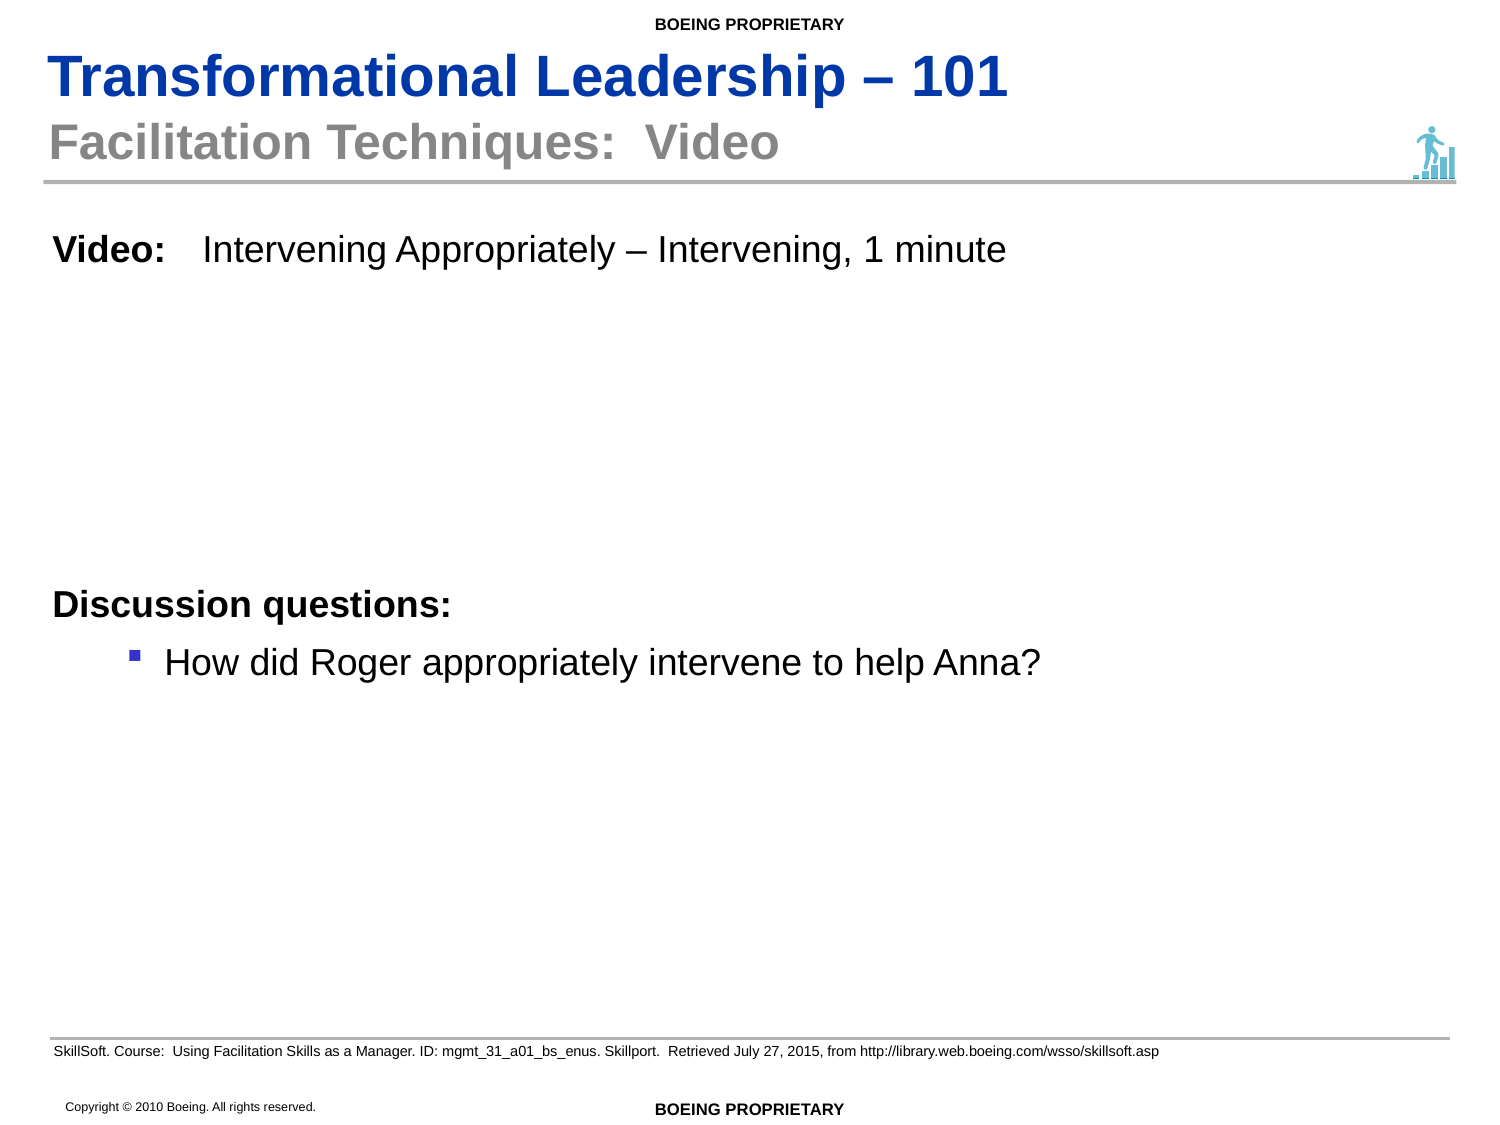

# Facilitation Techniques:  Video
Video:  	Intervening Appropriately – Intervening, 1 minute
Discussion questions:
How did Roger appropriately intervene to help Anna?

SkillSoft. Course:  Using Facilitation Skills as a Manager. ID: mgmt_31_a01_bs_enus. Skillport.  Retrieved July 27, 2015, from http://library.web.boeing.com/wsso/skillsoft.asp